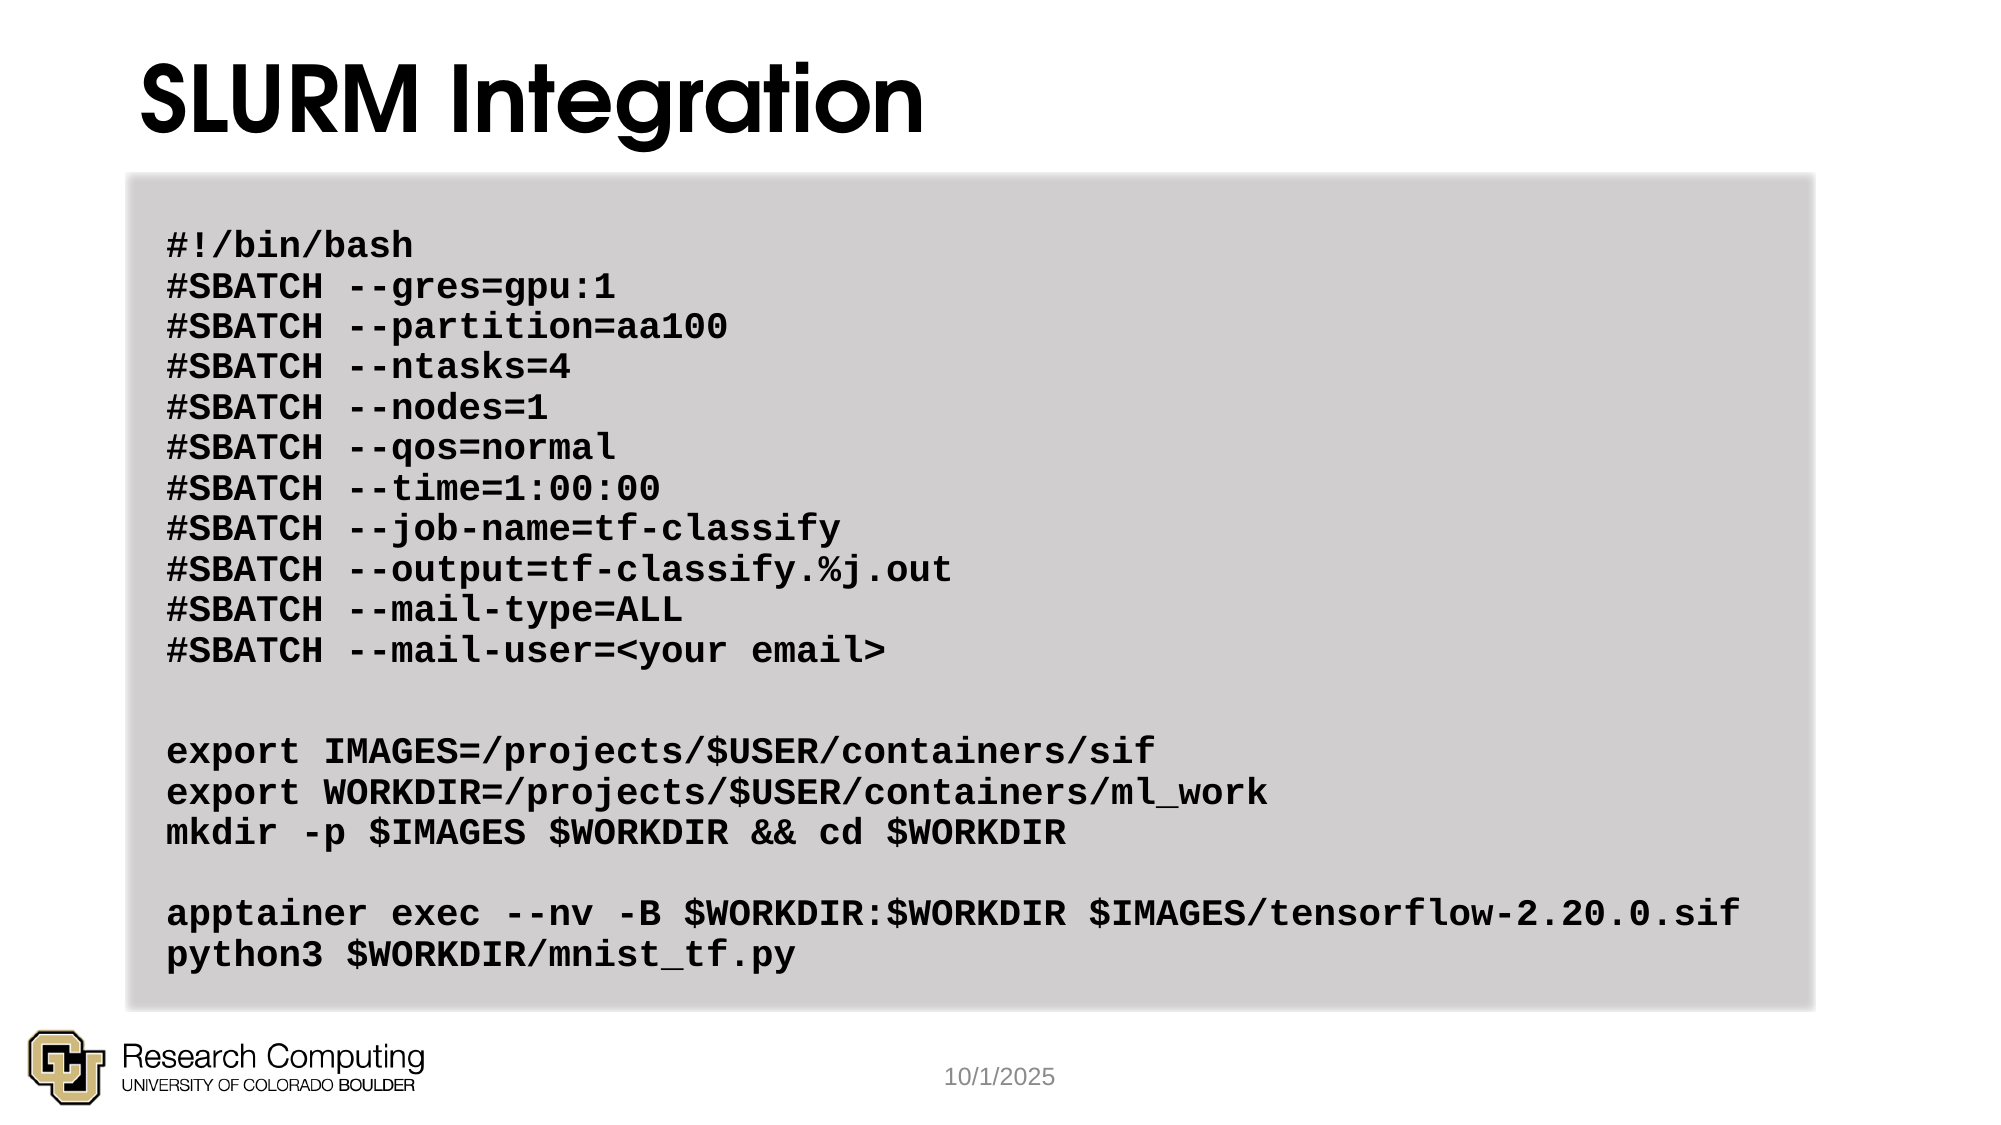

# SLURM Integration

#!/bin/bash
#SBATCH --gres=gpu:1
#SBATCH --partition=aa100
#SBATCH --ntasks=4
#SBATCH --nodes=1
#SBATCH --qos=normal
#SBATCH --time=1:00:00
#SBATCH --job-name=tf-classify
#SBATCH --output=tf-classify.%j.out
#SBATCH --mail-type=ALL
#SBATCH --mail-user=<your email>
export IMAGES=/projects/$USER/containers/sif
export WORKDIR=/projects/$USER/containers/ml_work
mkdir -p $IMAGES $WORKDIR && cd $WORKDIR

apptainer exec --nv -B $WORKDIR:$WORKDIR $IMAGES/tensorflow-2.20.0.sif python3 $WORKDIR/mnist_tf.py
10/1/2025